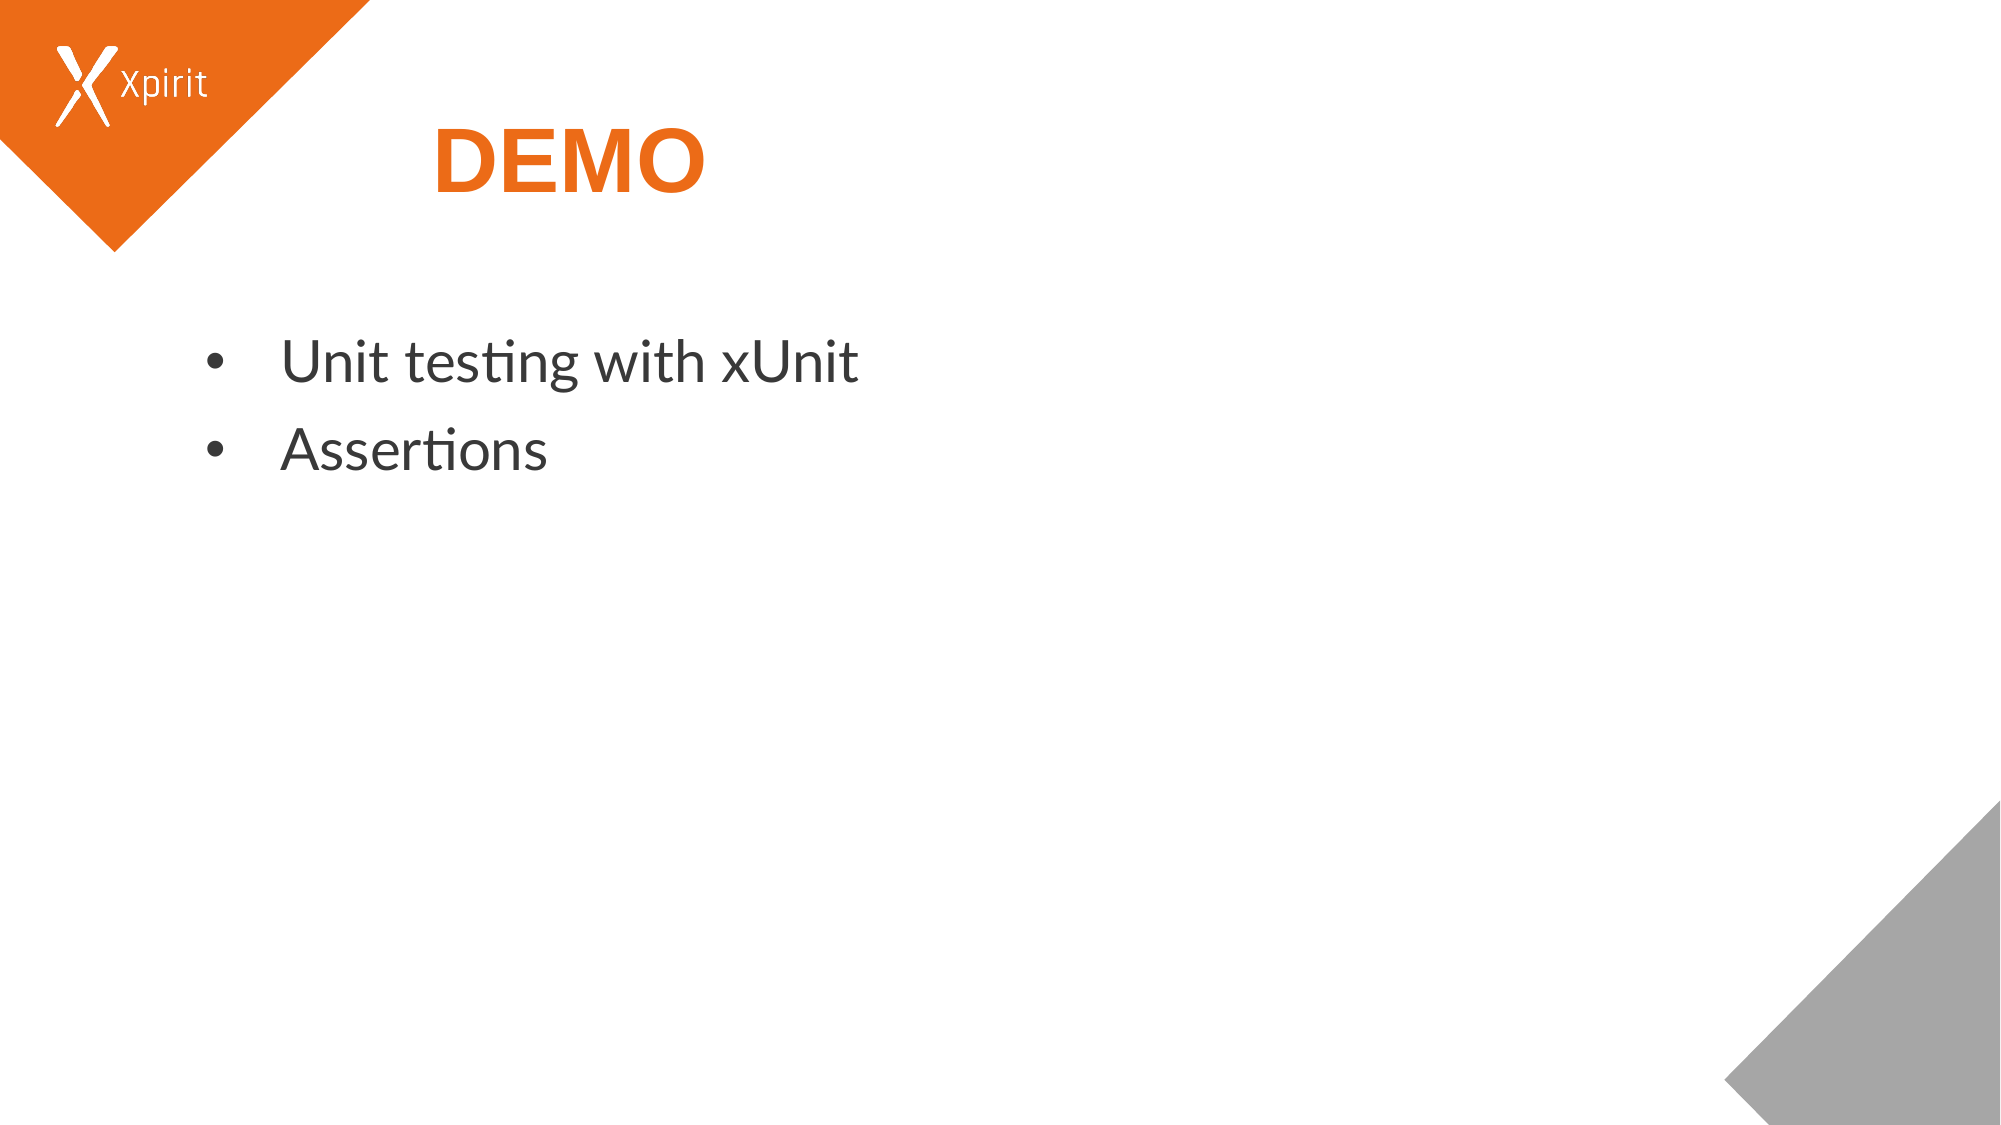

# DEMO
Unit testing with xUnit
Assertions
20